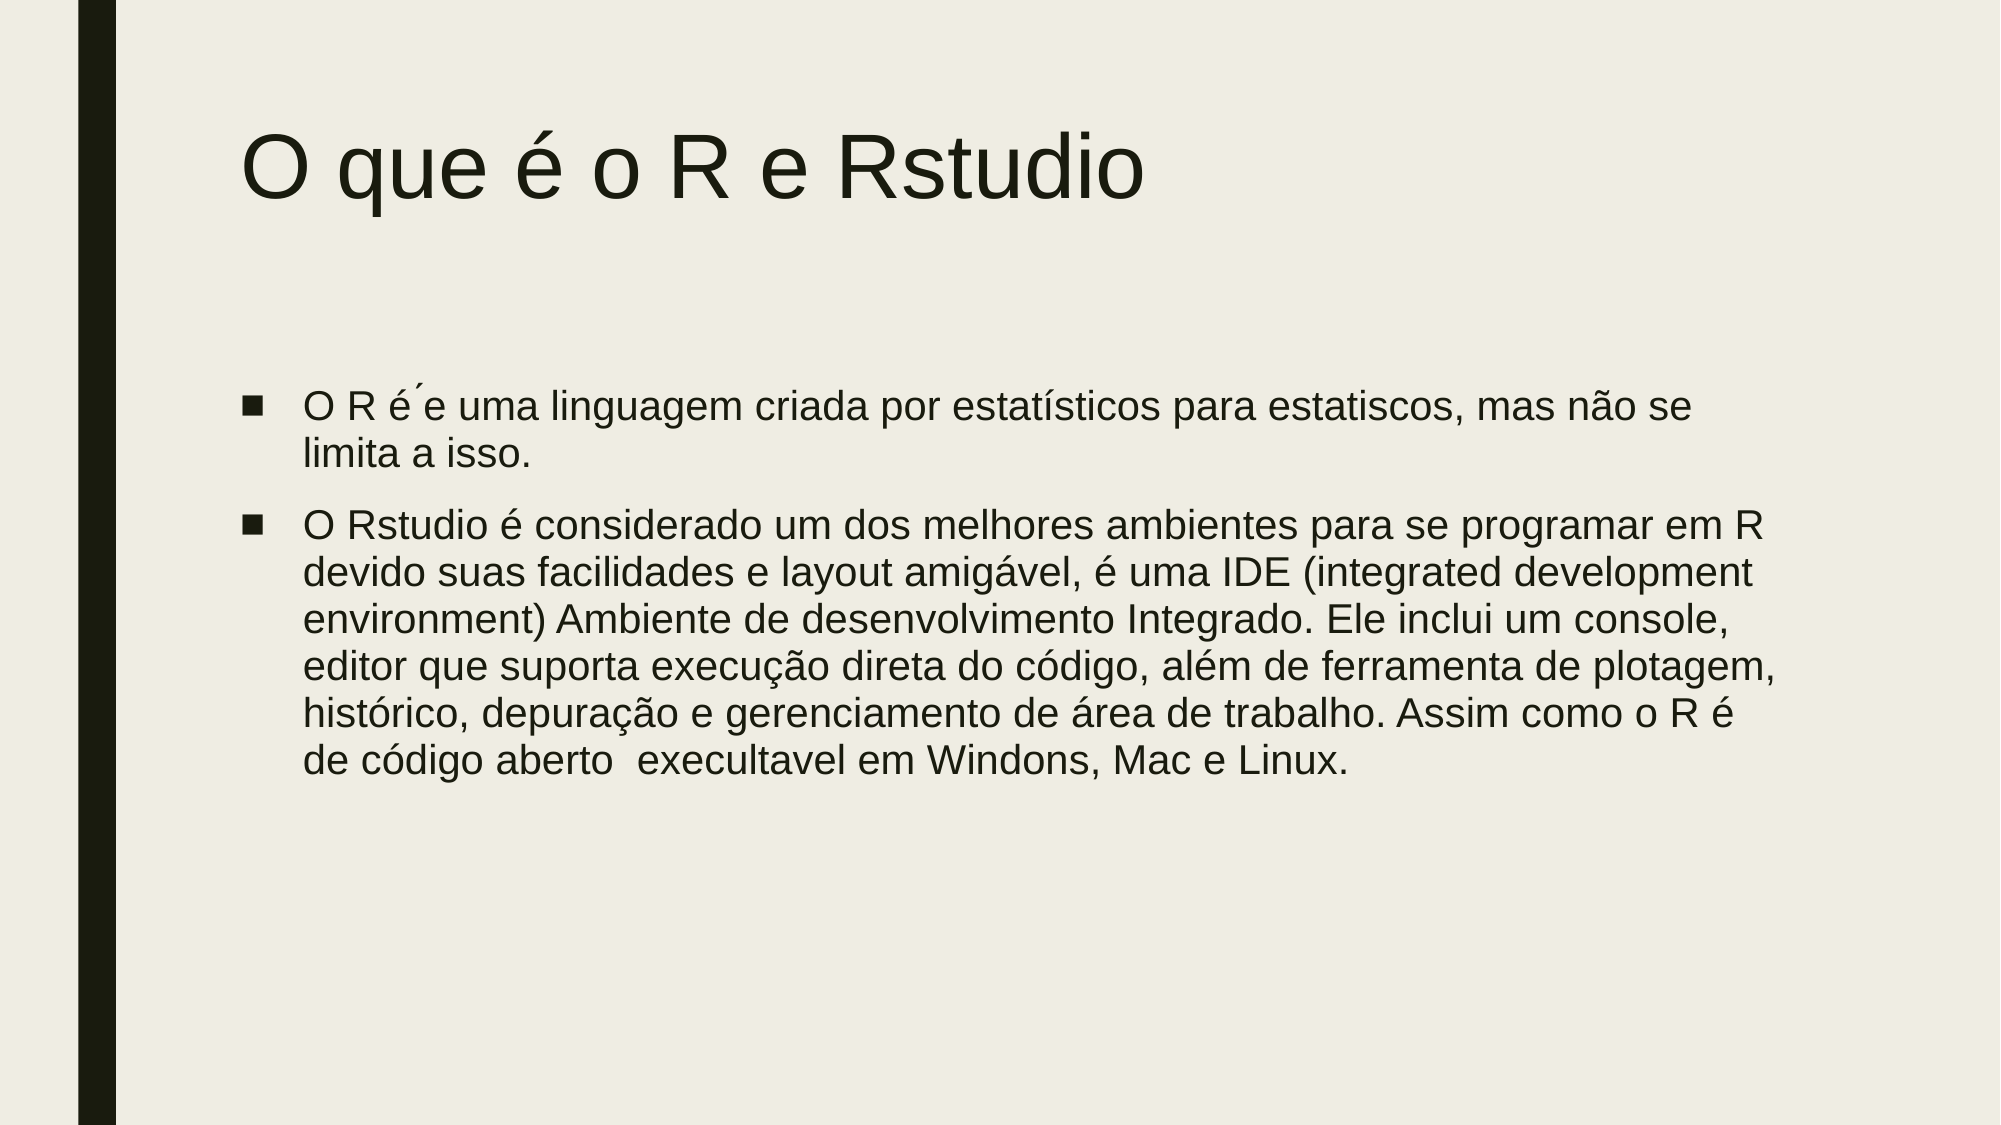

# O que é o R e Rstudio
O R é ́e uma linguagem criada por estatísticos para estatiscos, mas não se limita a isso.
O Rstudio é considerado um dos melhores ambientes para se programar em R devido suas facilidades e layout amigável, é uma IDE (integrated development environment) Ambiente de desenvolvimento Integrado. Ele inclui um console, editor que suporta execução direta do código, além de ferramenta de plotagem, histórico, depuração e gerenciamento de área de trabalho. Assim como o R é de código aberto  execultavel em Windons, Mac e Linux.